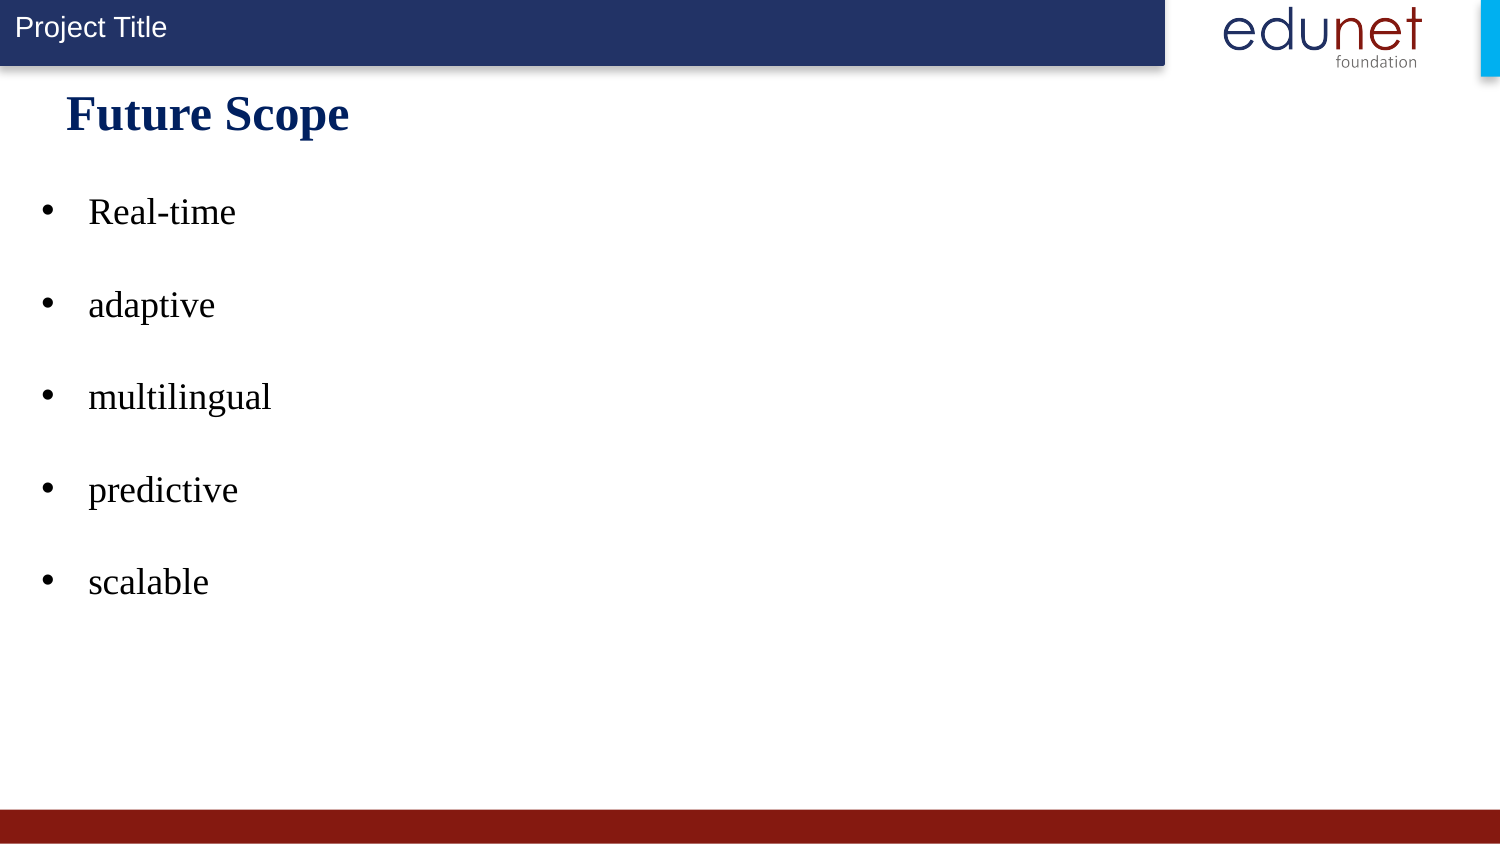

# Future Scope
Real-time
adaptive
multilingual
predictive
scalable